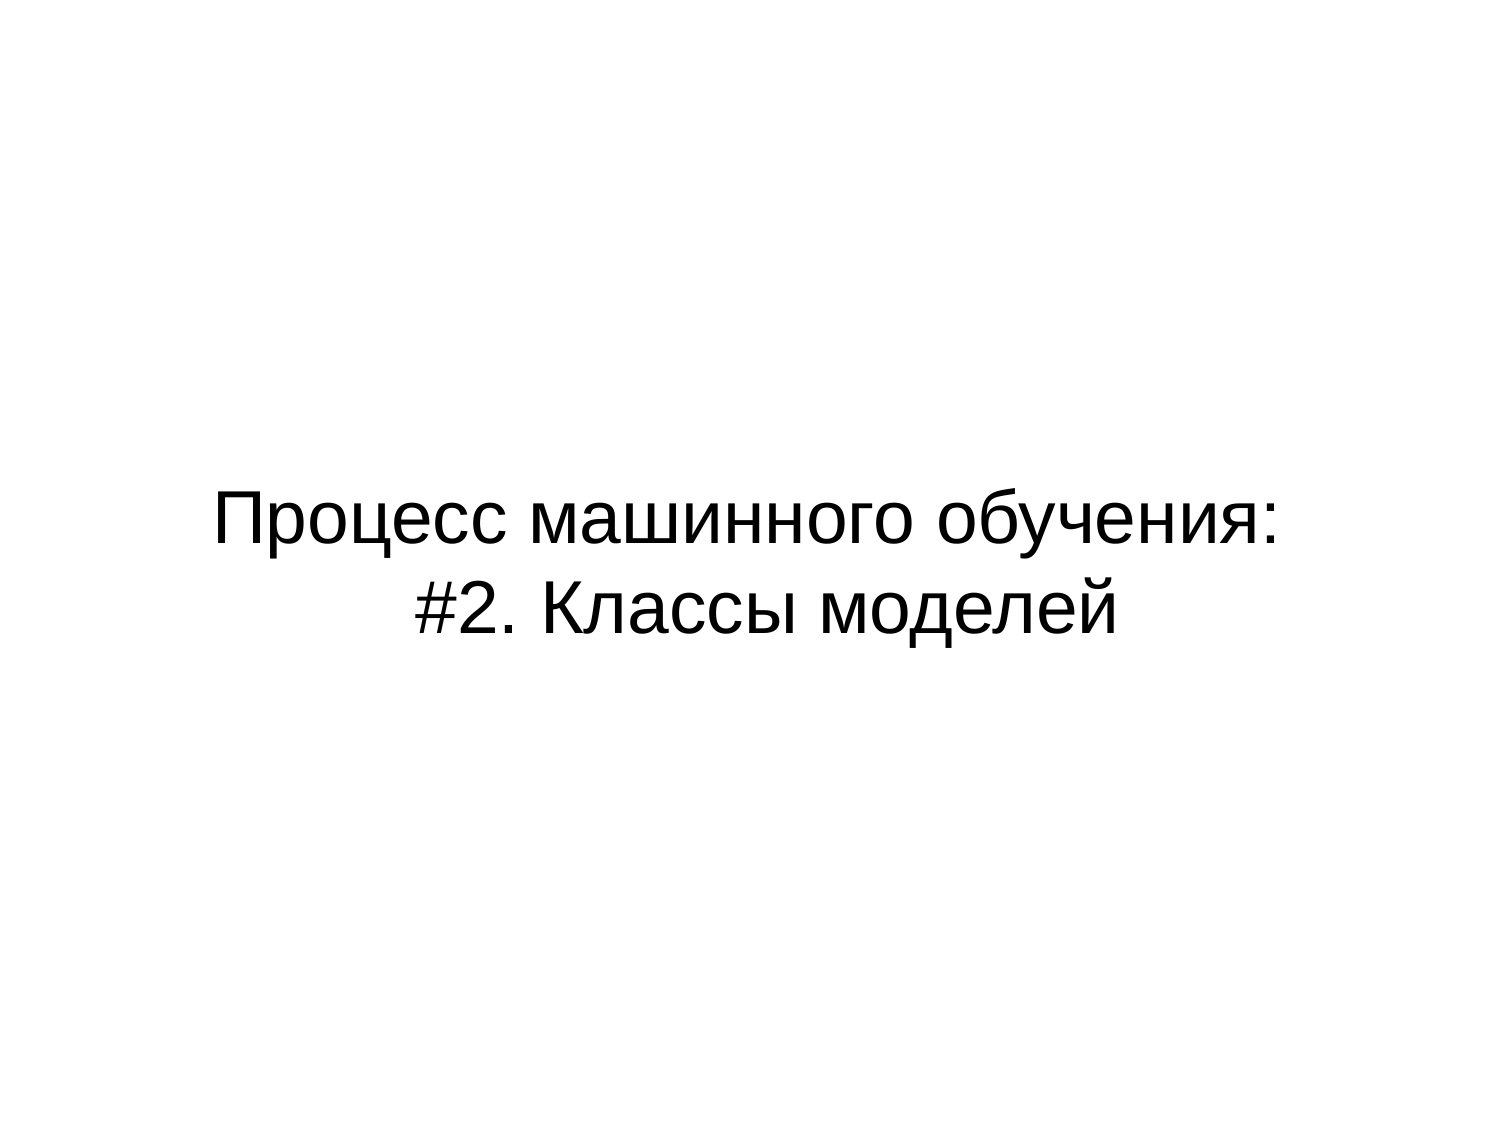

# Процесс машинного обучения:  #2. Классы моделей